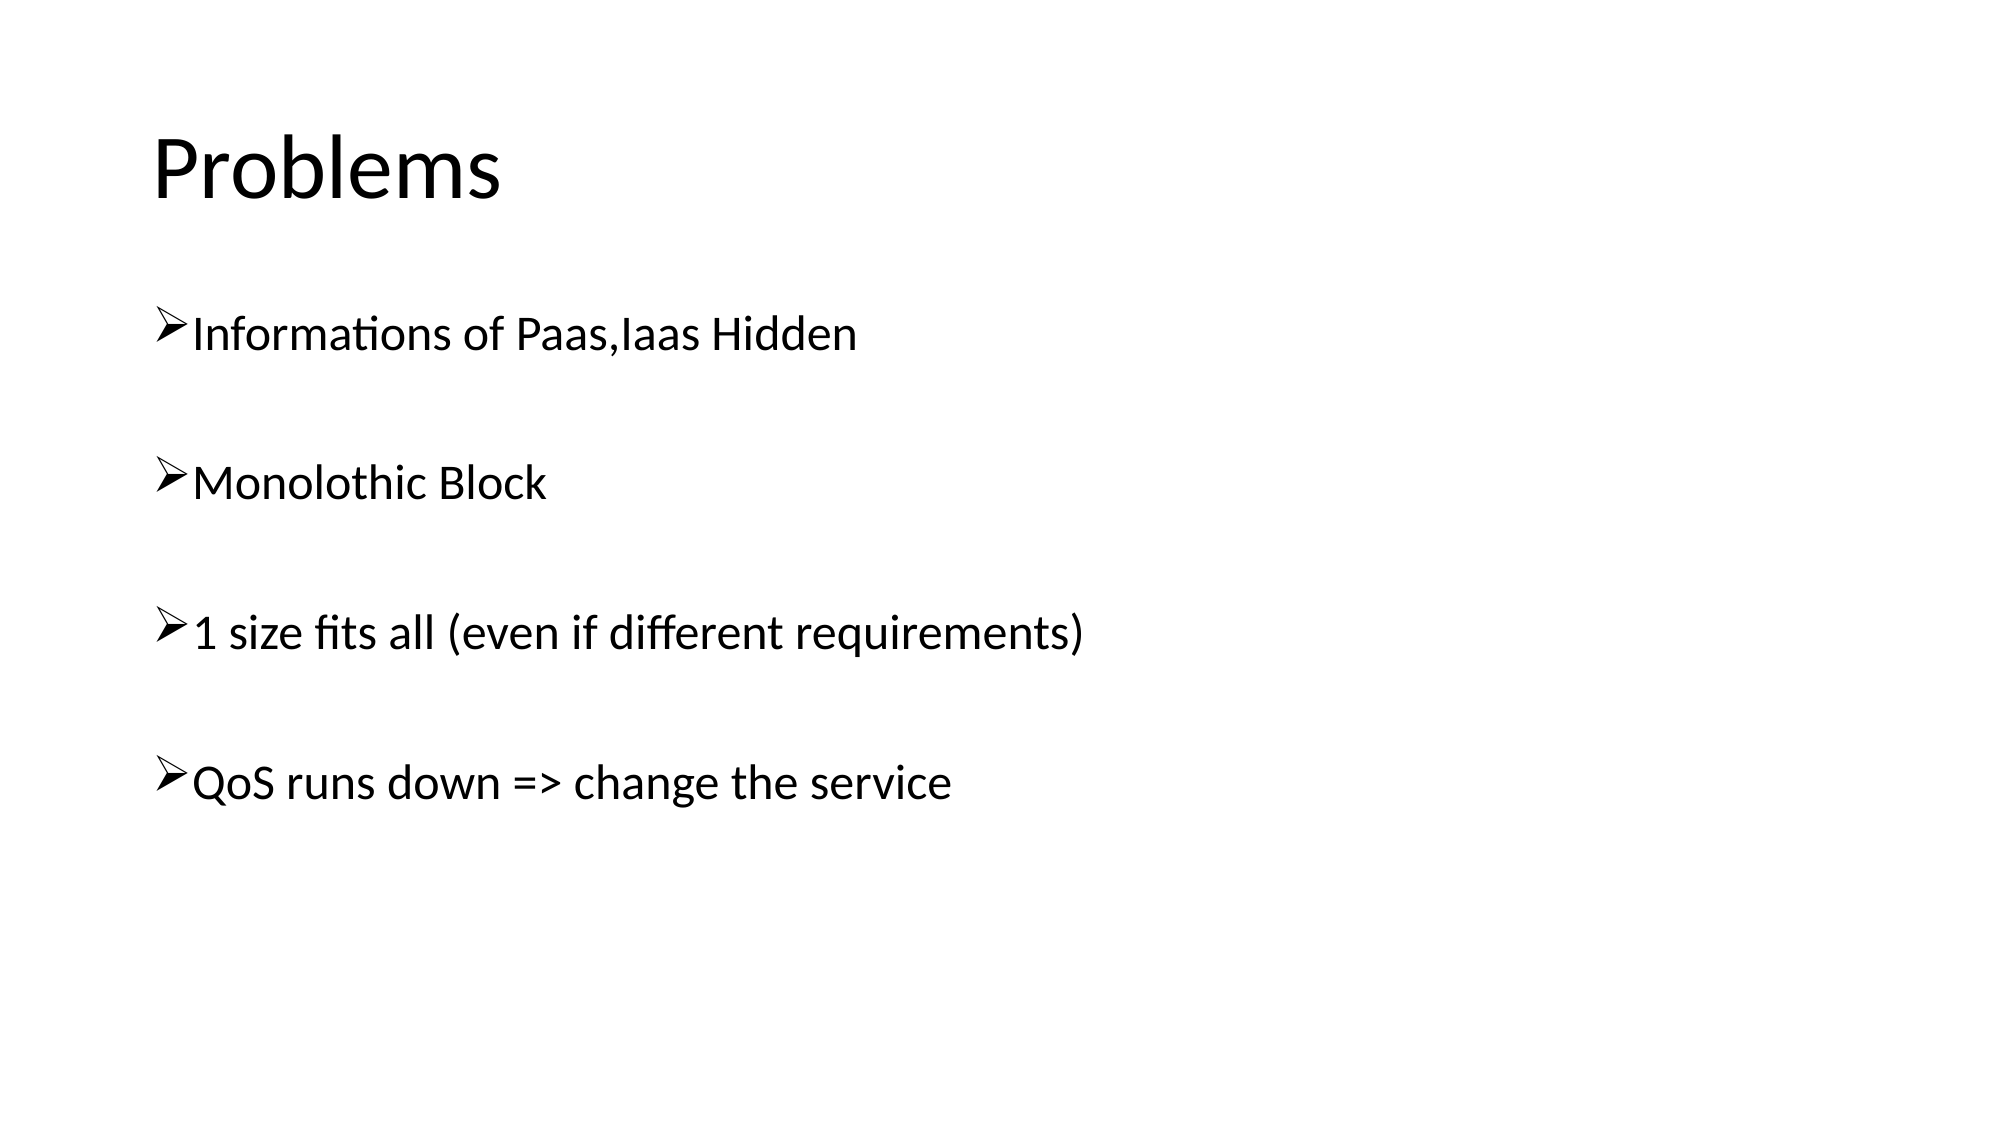

# Problems
Informations of Paas,Iaas Hidden

Monolothic Block

1 size fits all (even if different requirements)

QoS runs down => change the service